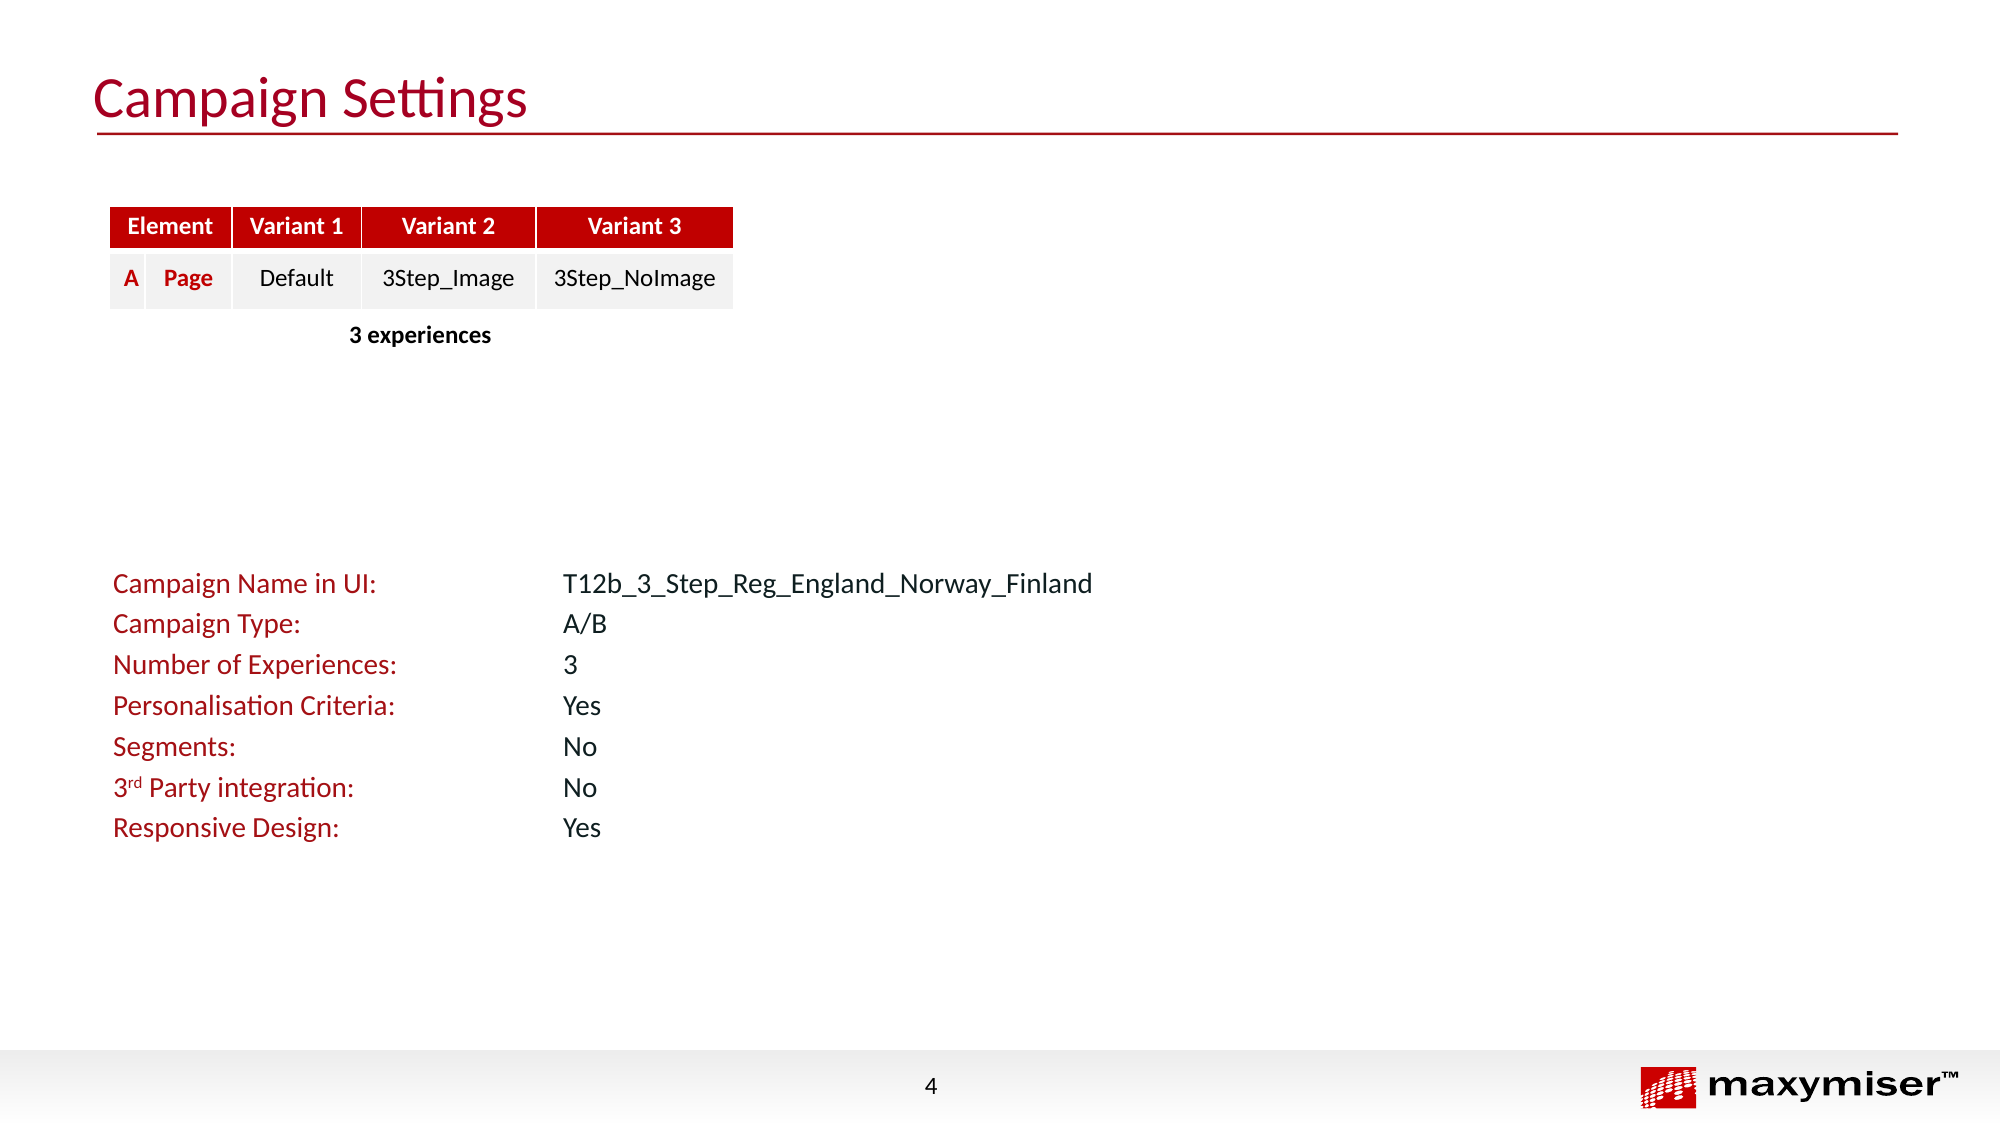

Campaign Settings
| Element |  | Variant 1 | Variant 2 | Variant 3 |
| --- | --- | --- | --- | --- |
| A | Page | Default | 3Step\_Image | 3Step\_NoImage |
3 experiences
Campaign Name in UI: 		T12b_3_Step_Reg_England_Norway_Finland
Campaign Type:		A/B
Number of Experiences:		3
Personalisation Criteria: 		Yes
Segments: 			No
3rd Party integration: 		No
Responsive Design:		Yes
4